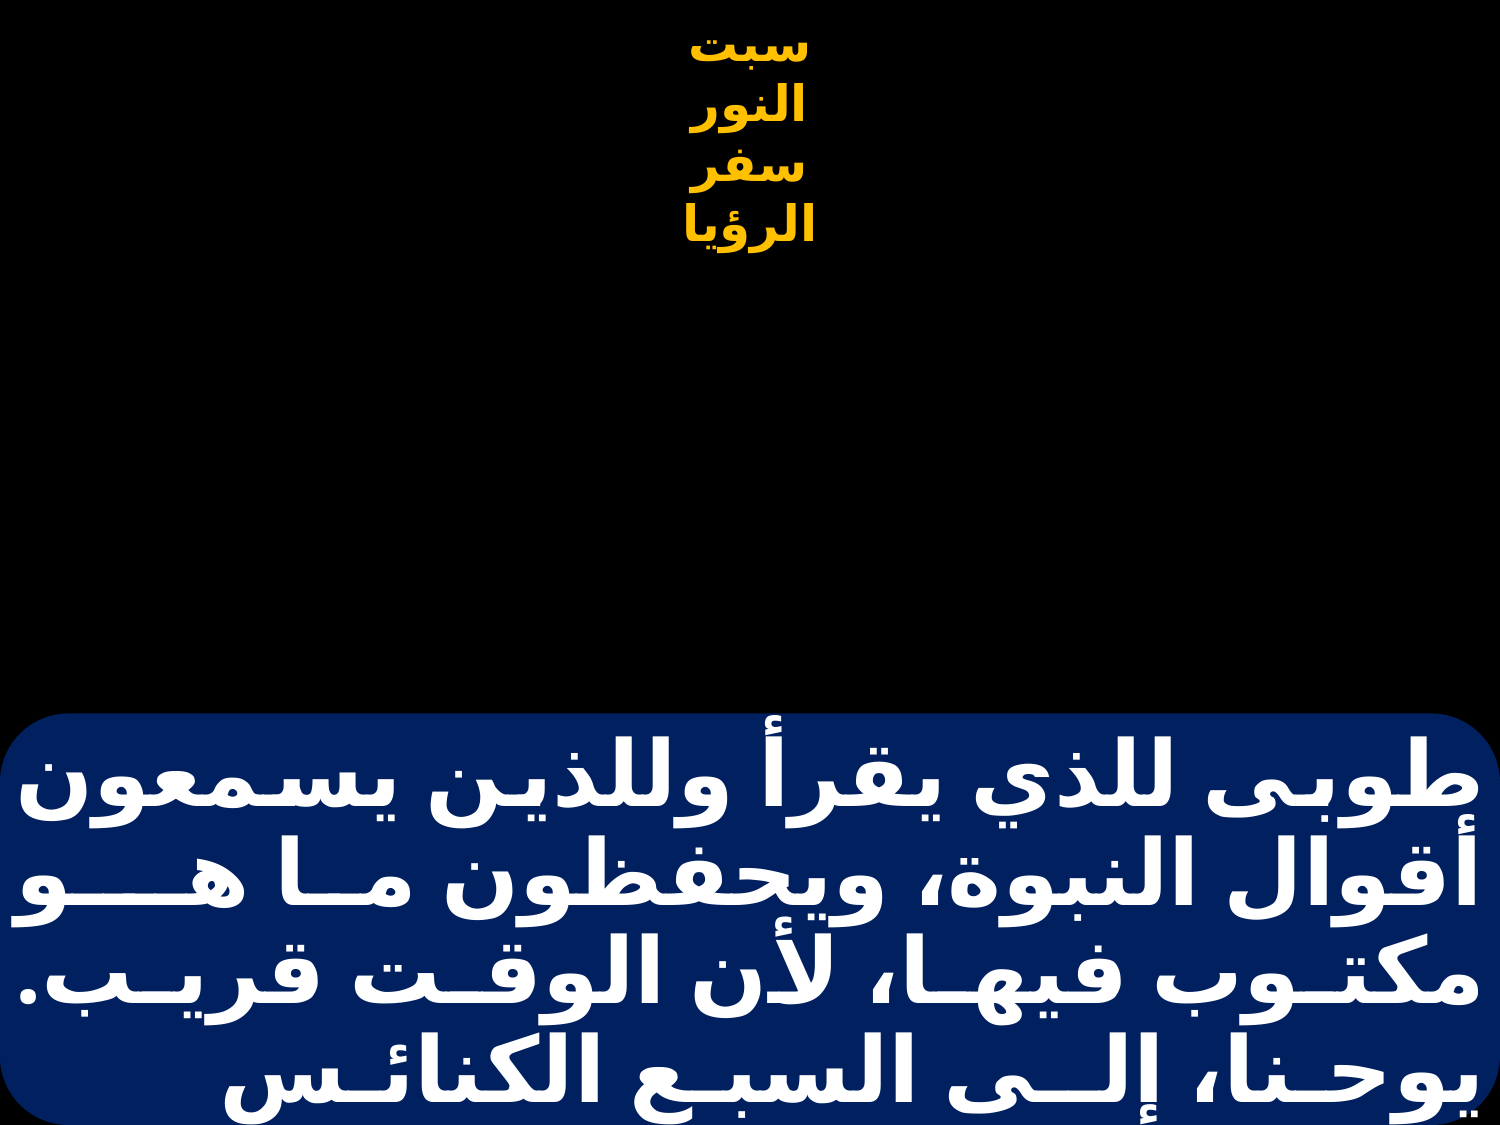

# طوبى للذي يقرأ وللذين يسمعون أقوال النبوة، ويحفظون ما هــو مكتـوب فيهـا، لأن الوقـت قريـب. يوحـنا، إلــى السبـع الكنائـس